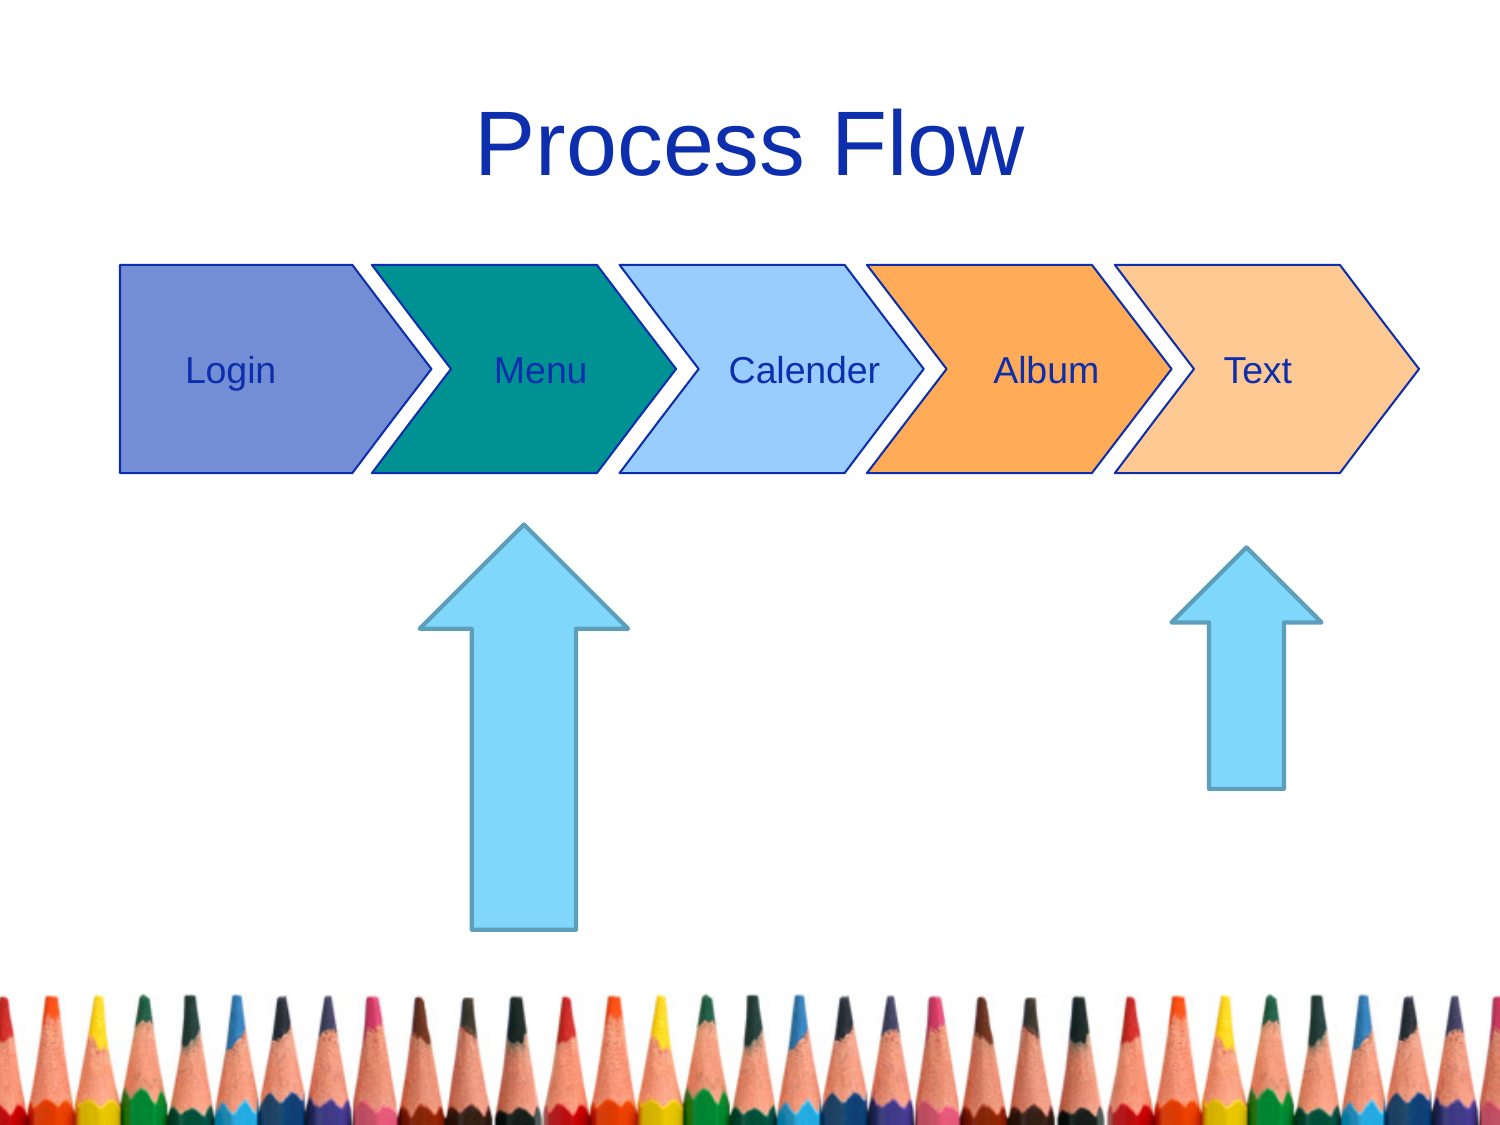

# Process Flow

Login
Calender
Album
Menu
Text